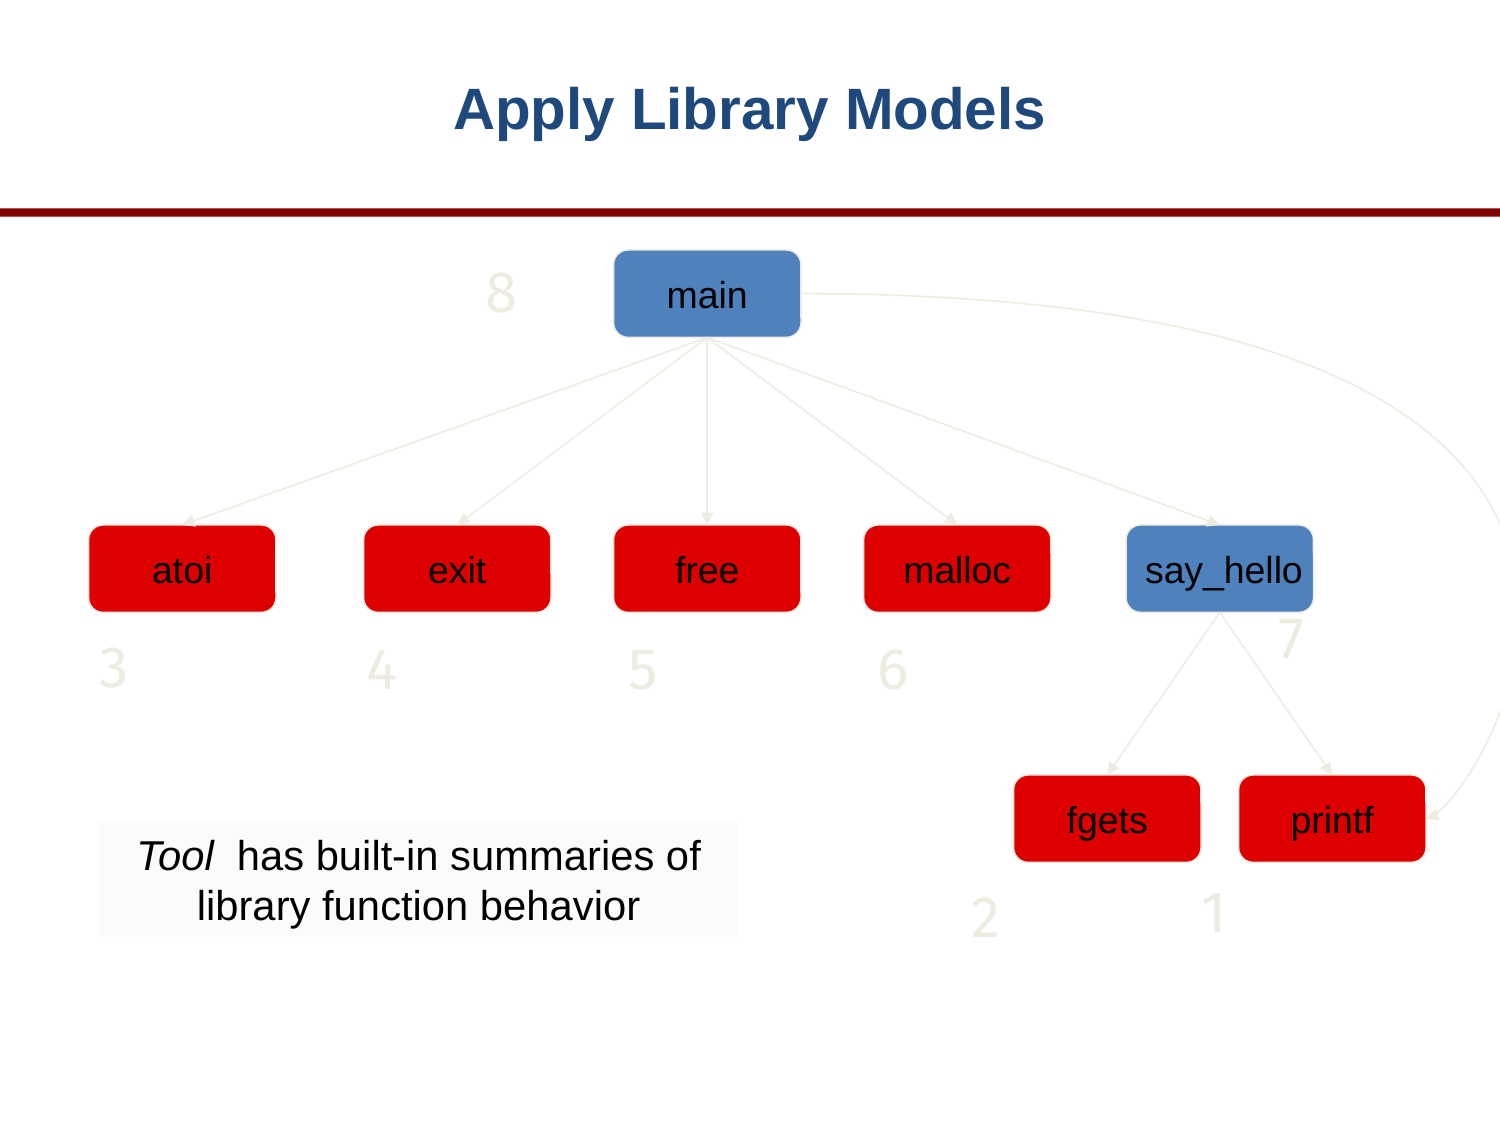

# Apply Library Models
8
main
atoi
exit
free
malloc
say_hello
7
3
4
5
6
fgets
printf
Tool  has built-in summaries of library function behavior
1
2
46